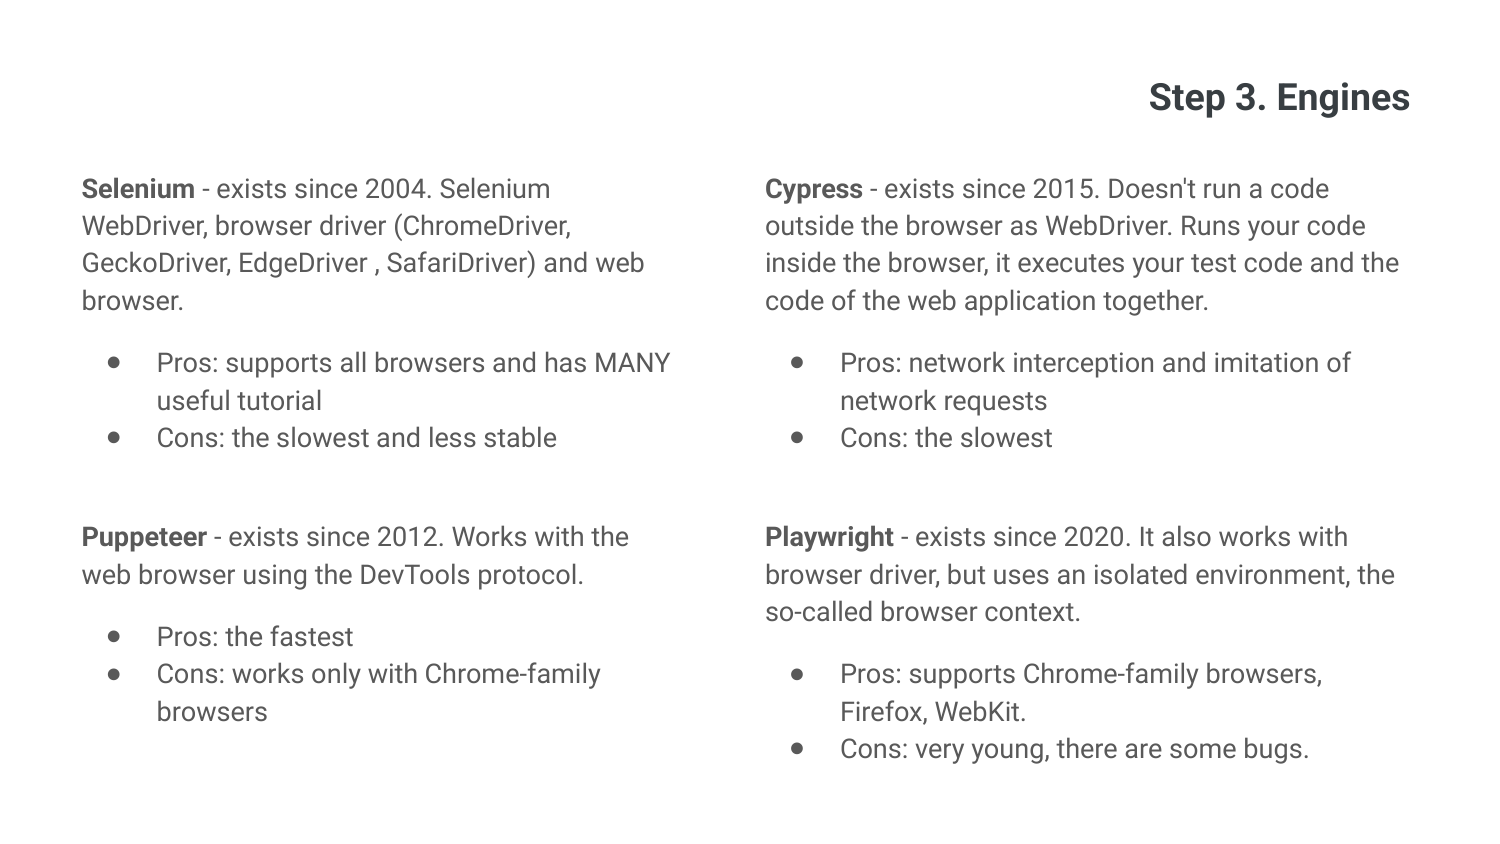

Step 3. Engines
Selenium - exists since 2004. Selenium WebDriver, browser driver (ChromeDriver, GeckoDriver, EdgeDriver , SafariDriver) and web browser.
Pros: supports all browsers and has MANY useful tutorial
Cons: the slowest and less stable
Puppeteer - exists since 2012. Works with the web browser using the DevTools protocol.
Pros: the fastest
Cons: works only with Chrome-family browsers

Cypress - exists since 2015. Doesn't run a code outside the browser as WebDriver. Runs your code inside the browser, it executes your test code and the code of the web application together.
Pros: network interception and imitation of network requests
Cons: the slowest
Playwright - exists since 2020. It also works with browser driver, but uses an isolated environment, the so-called browser context.
Pros: supports Chrome-family browsers, Firefox, WebKit.
Cons: very young, there are some bugs.